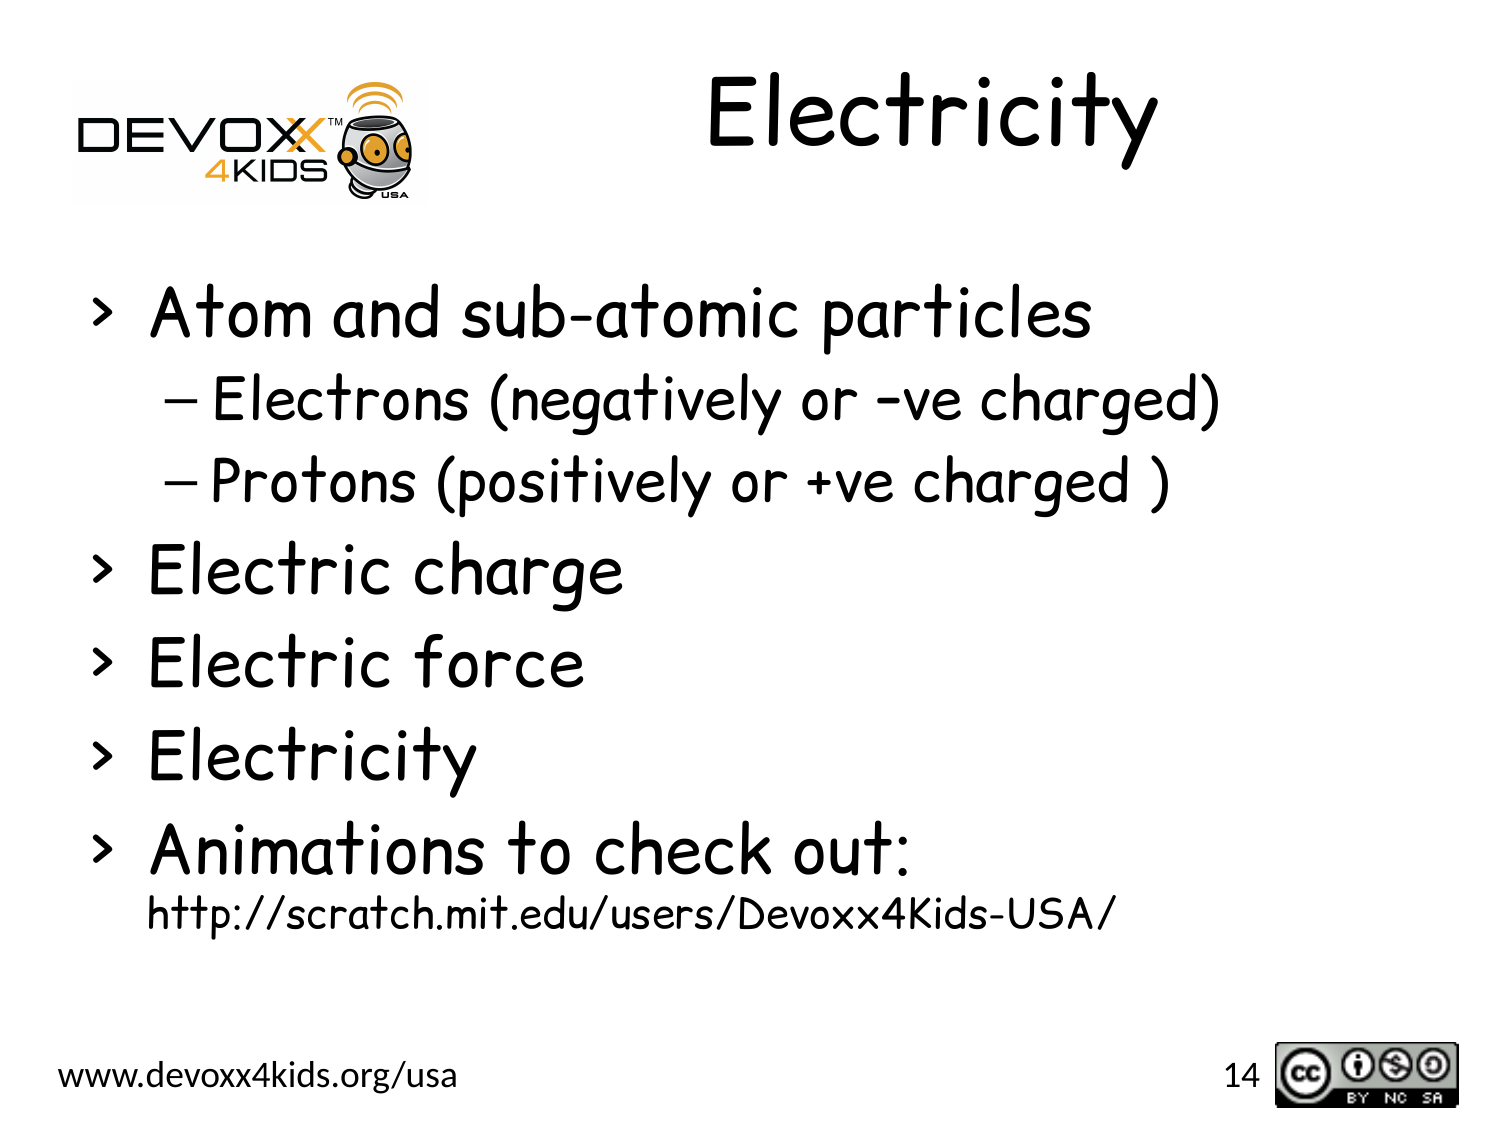

# Electricity
Atom and sub-atomic particles
Electrons (negatively or –ve charged)
Protons (positively or +ve charged )
Electric charge
Electric force
Electricity
Animations to check out: http://scratch.mit.edu/users/Devoxx4Kids-USA/

14